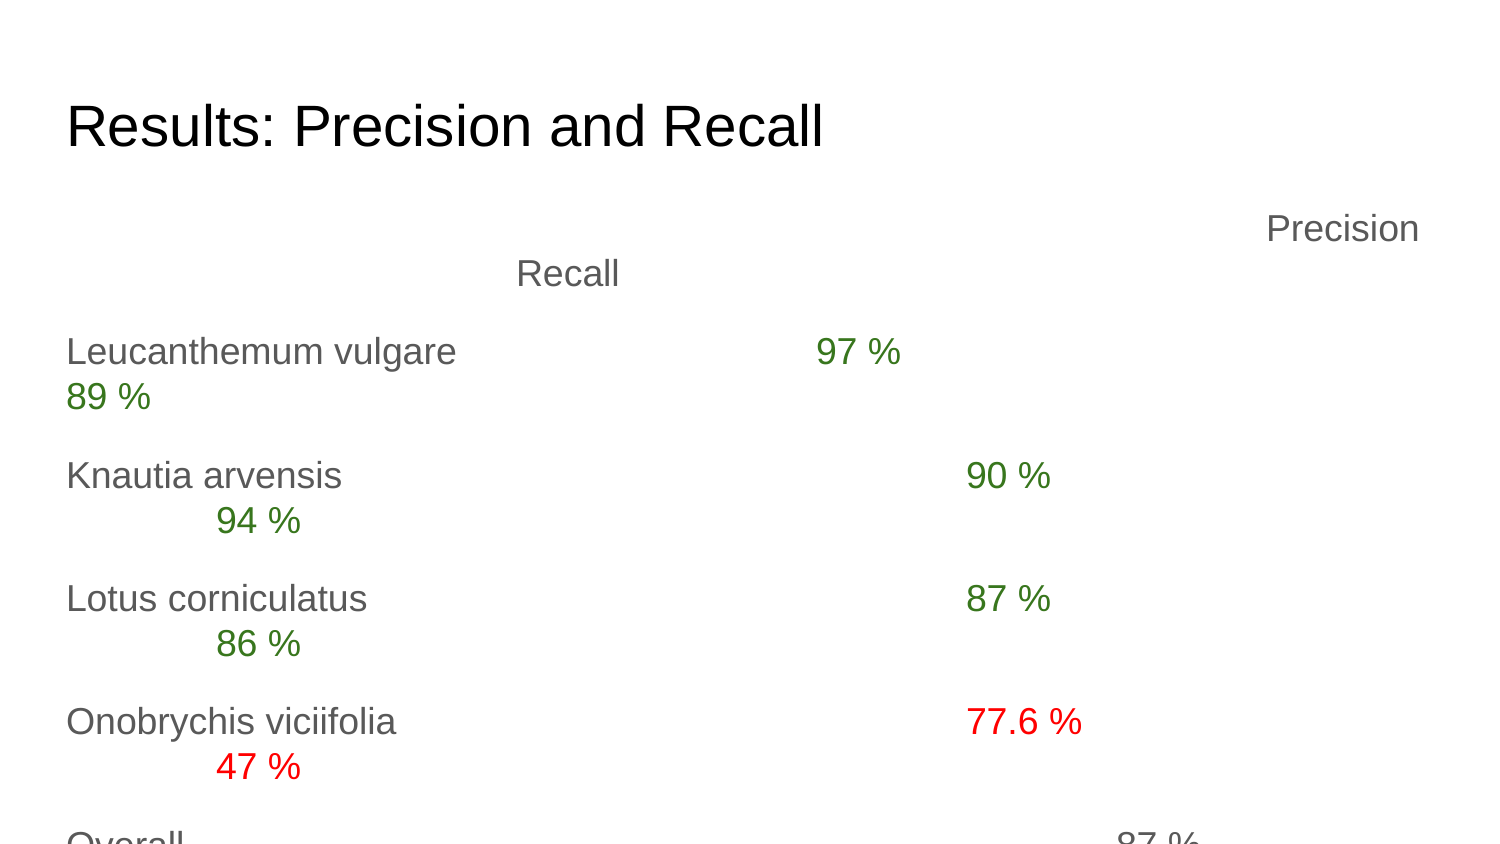

# Results: Precision and Recall

								Precision			Recall
Leucanthemum vulgare			97 %				89 %
Knautia arvensis					90 %				94 %
Lotus corniculatus				87 %				86 %
Onobrychis viciifolia				77.6 %				47 %
Overall							87 %				84 %